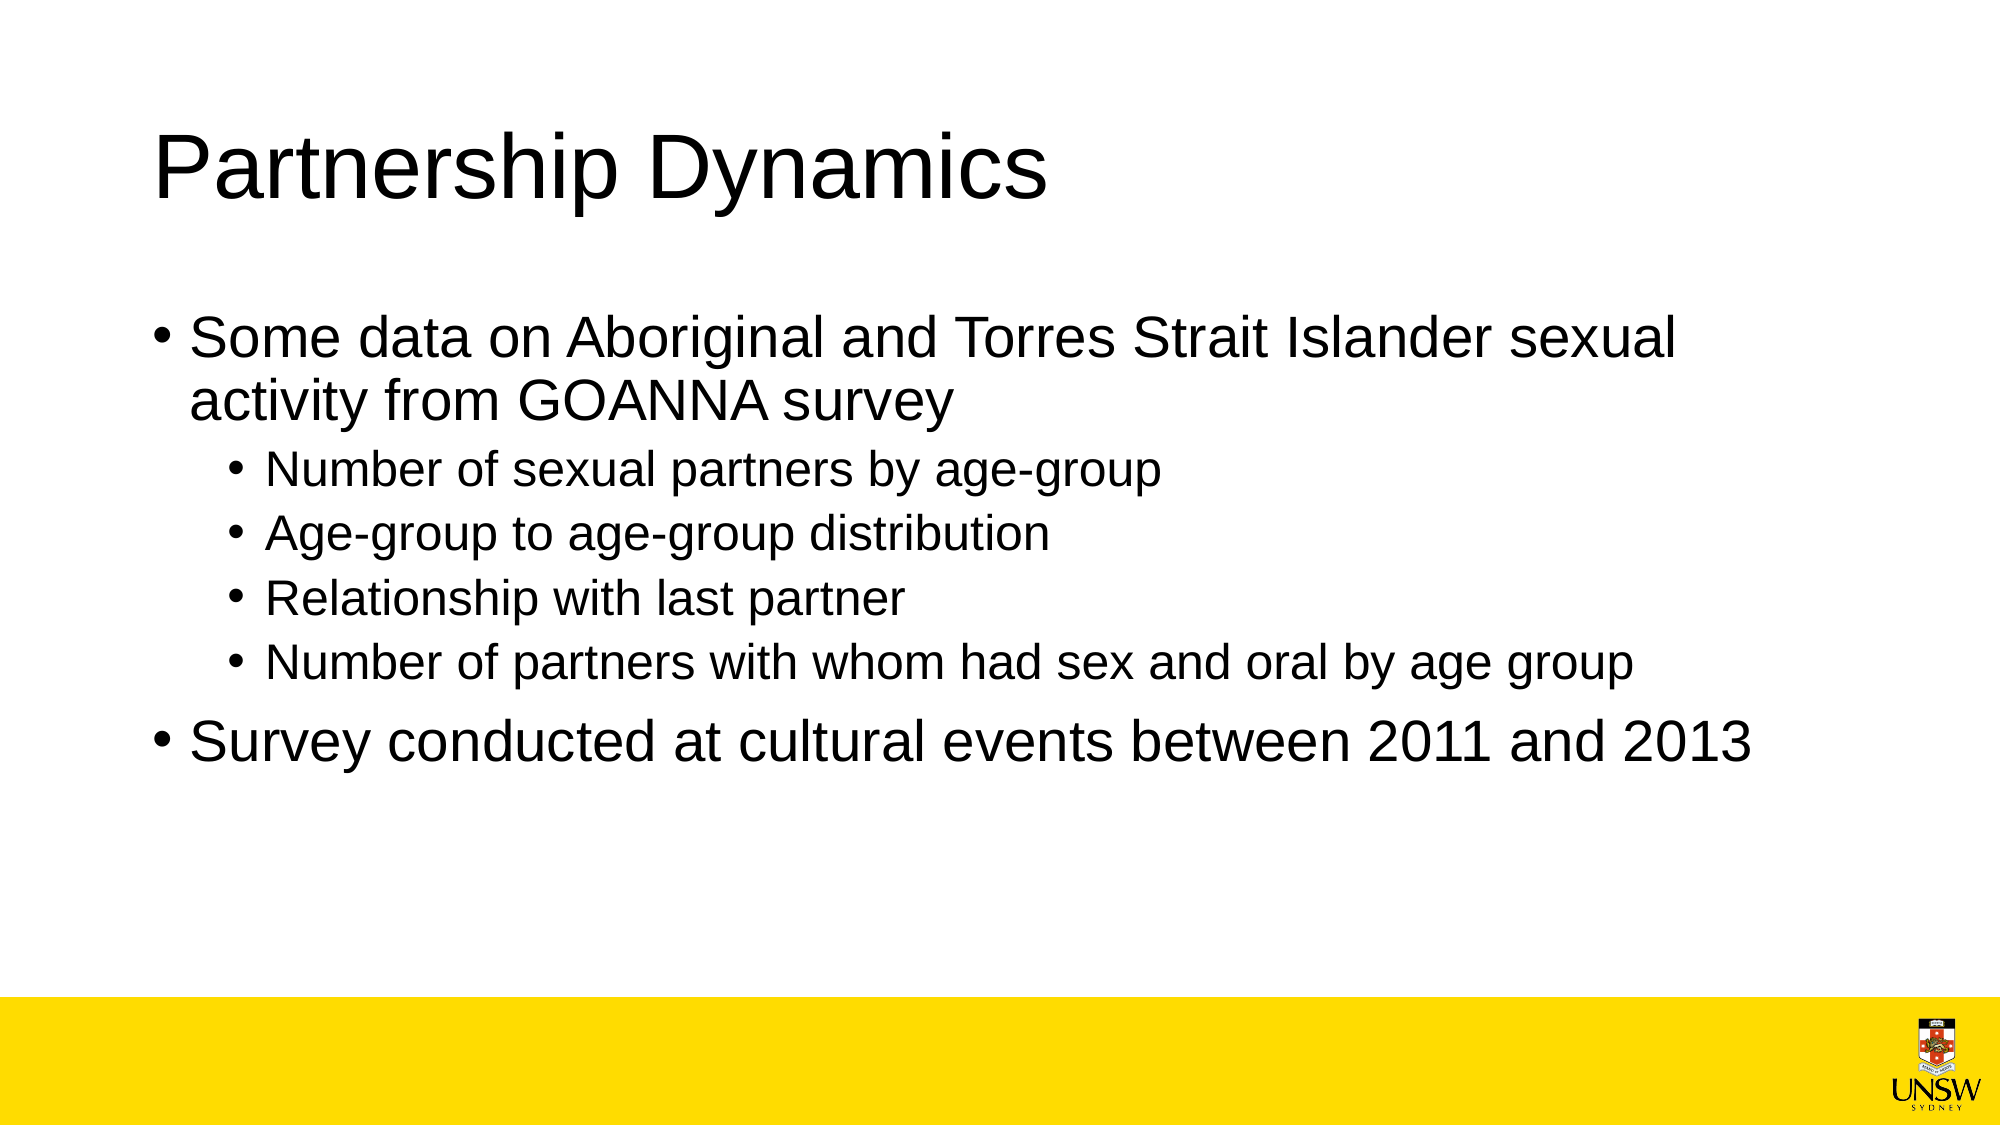

# Partnership Dynamics
Some data on Aboriginal and Torres Strait Islander sexual activity from GOANNA survey
Number of sexual partners by age-group
Age-group to age-group distribution
Relationship with last partner
Number of partners with whom had sex and oral by age group
Survey conducted at cultural events between 2011 and 2013